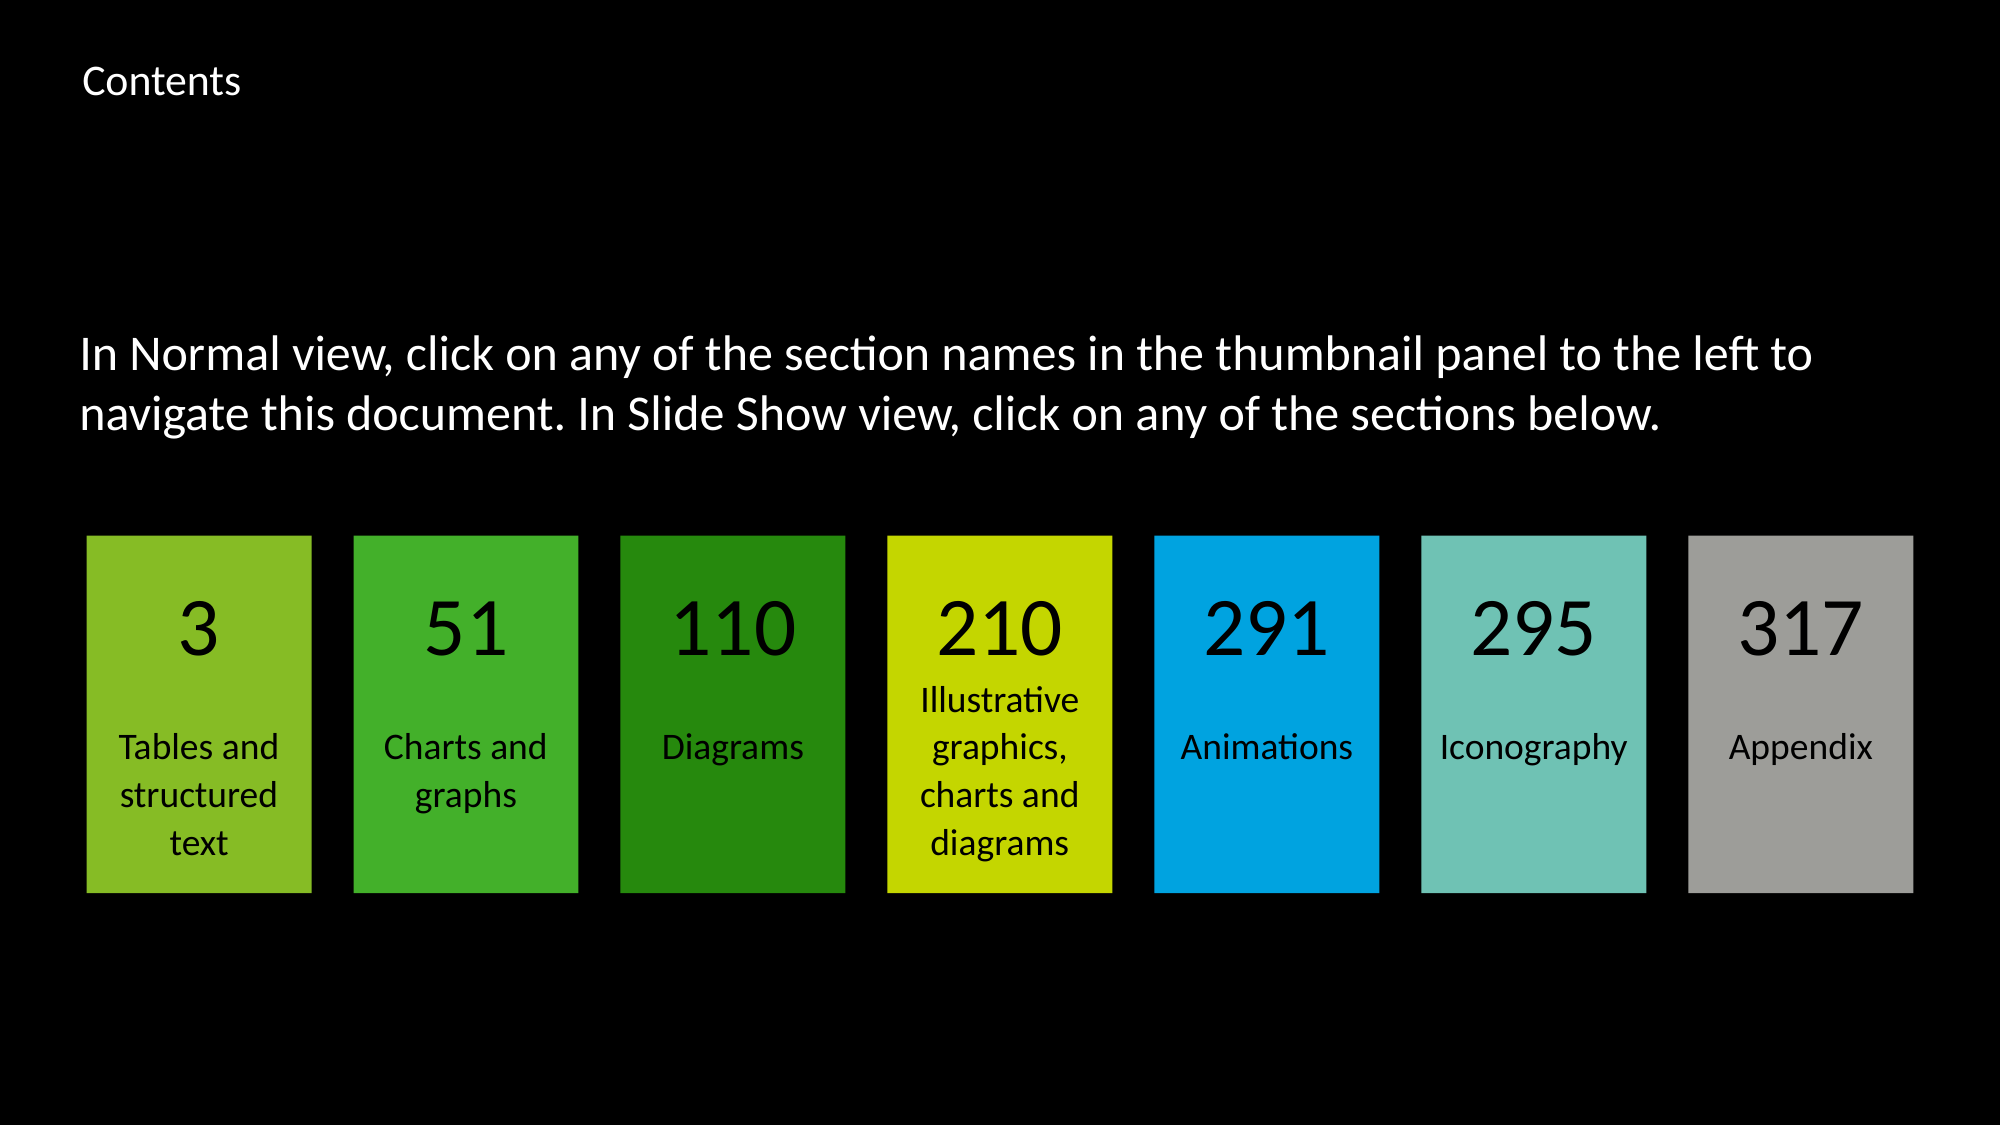

# Contents
In Normal view, click on any of the section names in the thumbnail panel to the left to navigate this document. In Slide Show view, click on any of the sections below.
3

Tables and structured text
51

Charts and graphs

110

Diagrams

210
Illustrative graphics, charts and diagrams
291

Animations

295

Iconography

317

Appendix